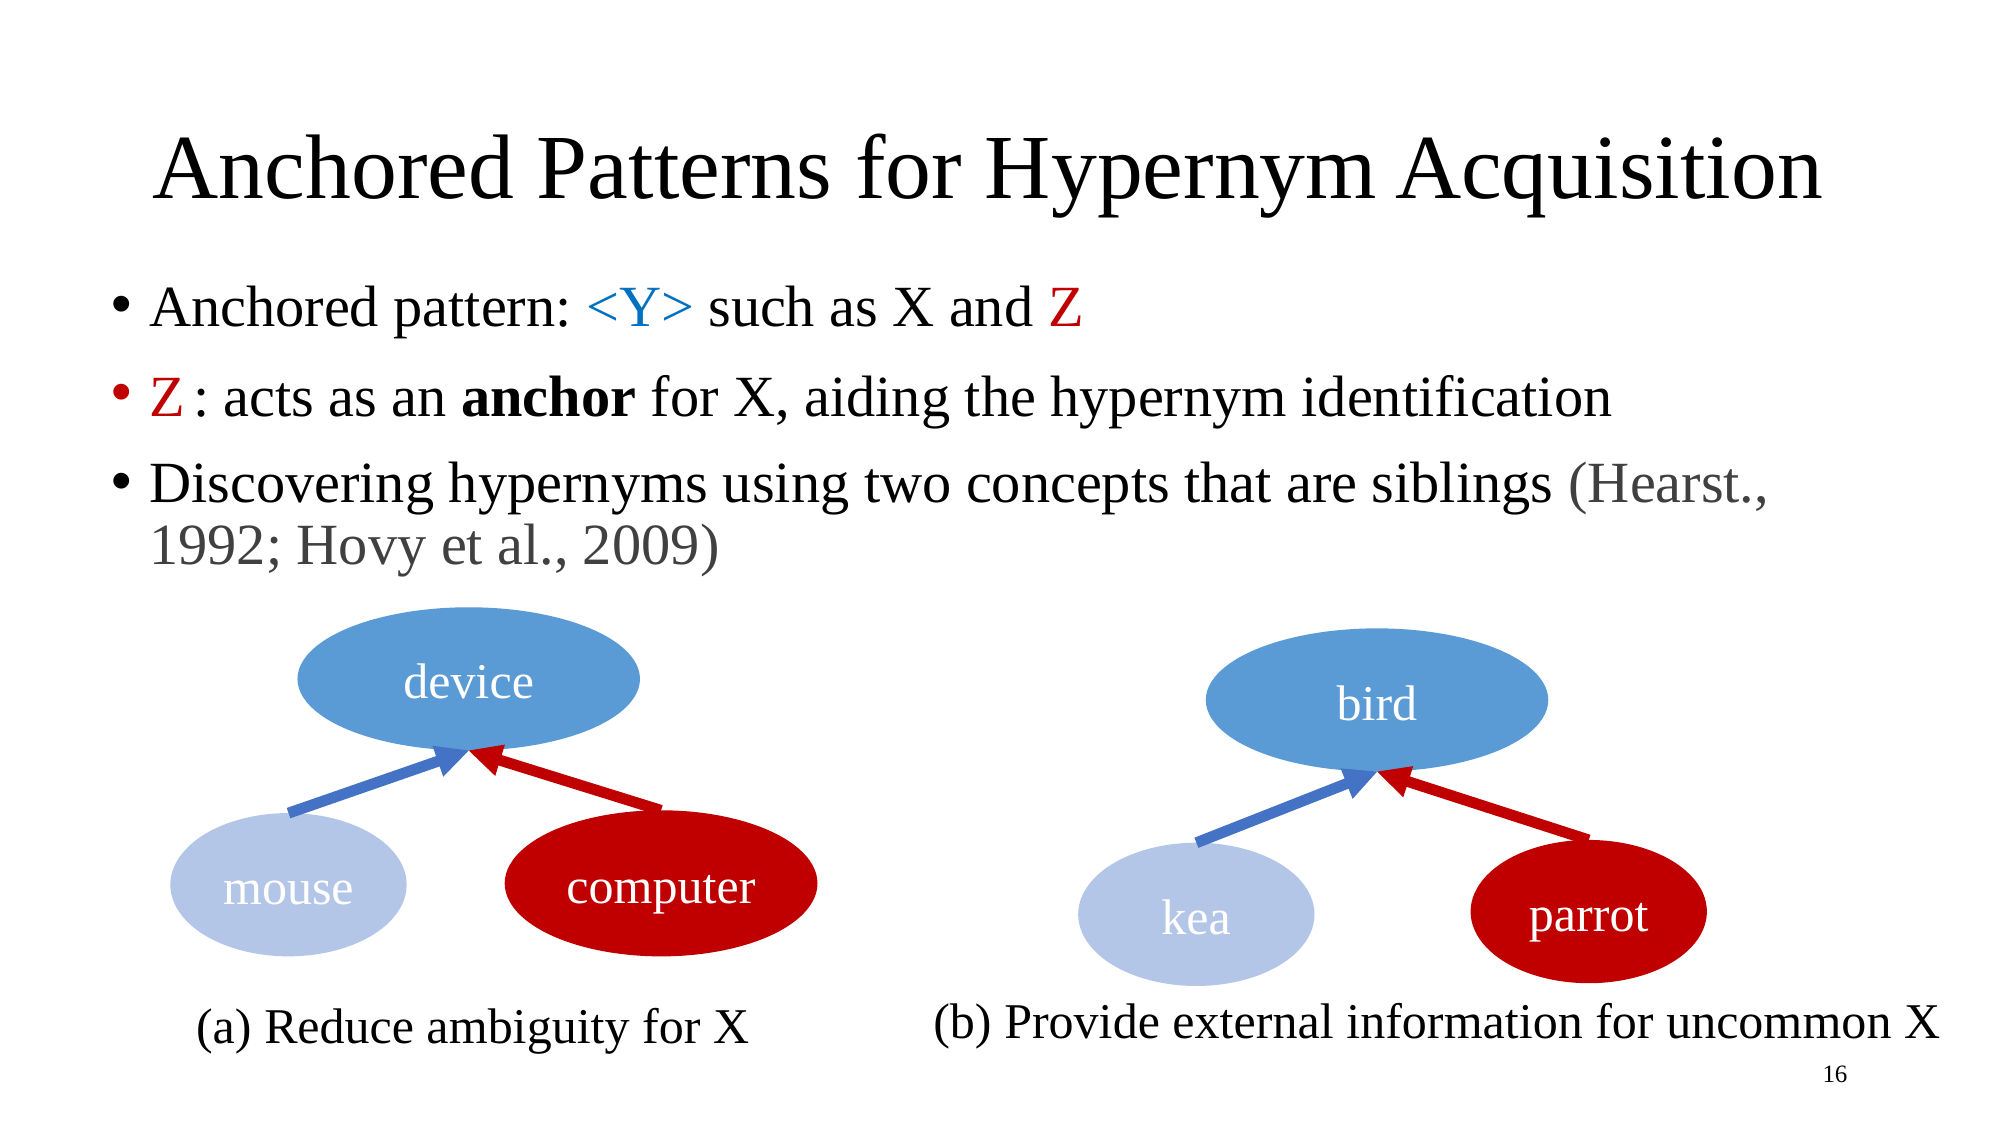

# Anchored Patterns for Hypernym Acquisition
Anchored pattern: <Y> such as X and Z
Z : acts as an anchor for X, aiding the hypernym identification
Discovering hypernyms using two concepts that are siblings (Hearst., 1992; Hovy et al., 2009)

device
bird

computer
mouse
parrot
kea
(b) Provide external information for uncommon X
(a) Reduce ambiguity for X
16